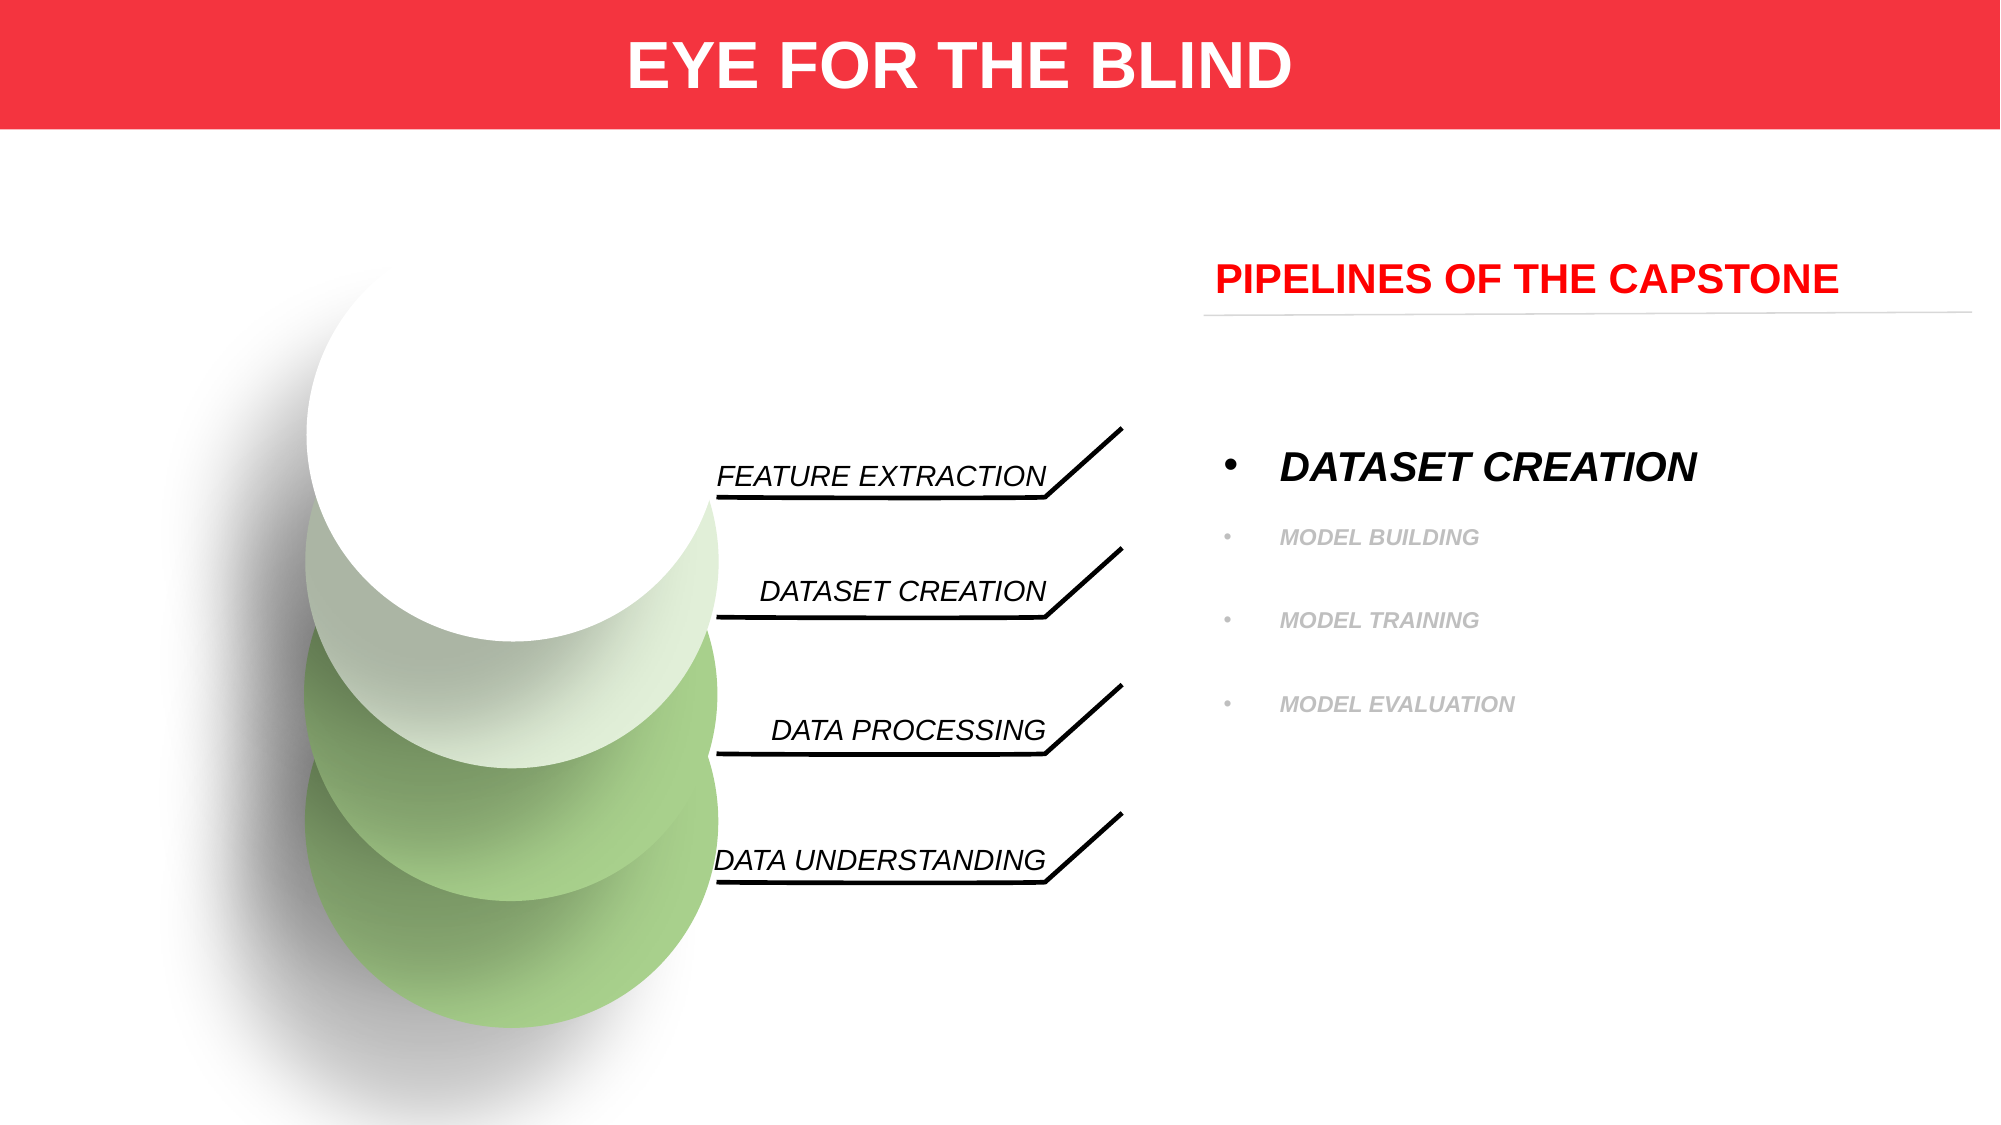

EYE FOR THE BLIND

PIPELINES OF THE CAPSTONE

FEATURE EXTRACTION
DATASET CREATION

MODEL BUILDING

DATASET CREATION
MODEL TRAINING

MODEL EVALUATION

DATA PROCESSING

DATA UNDERSTANDING